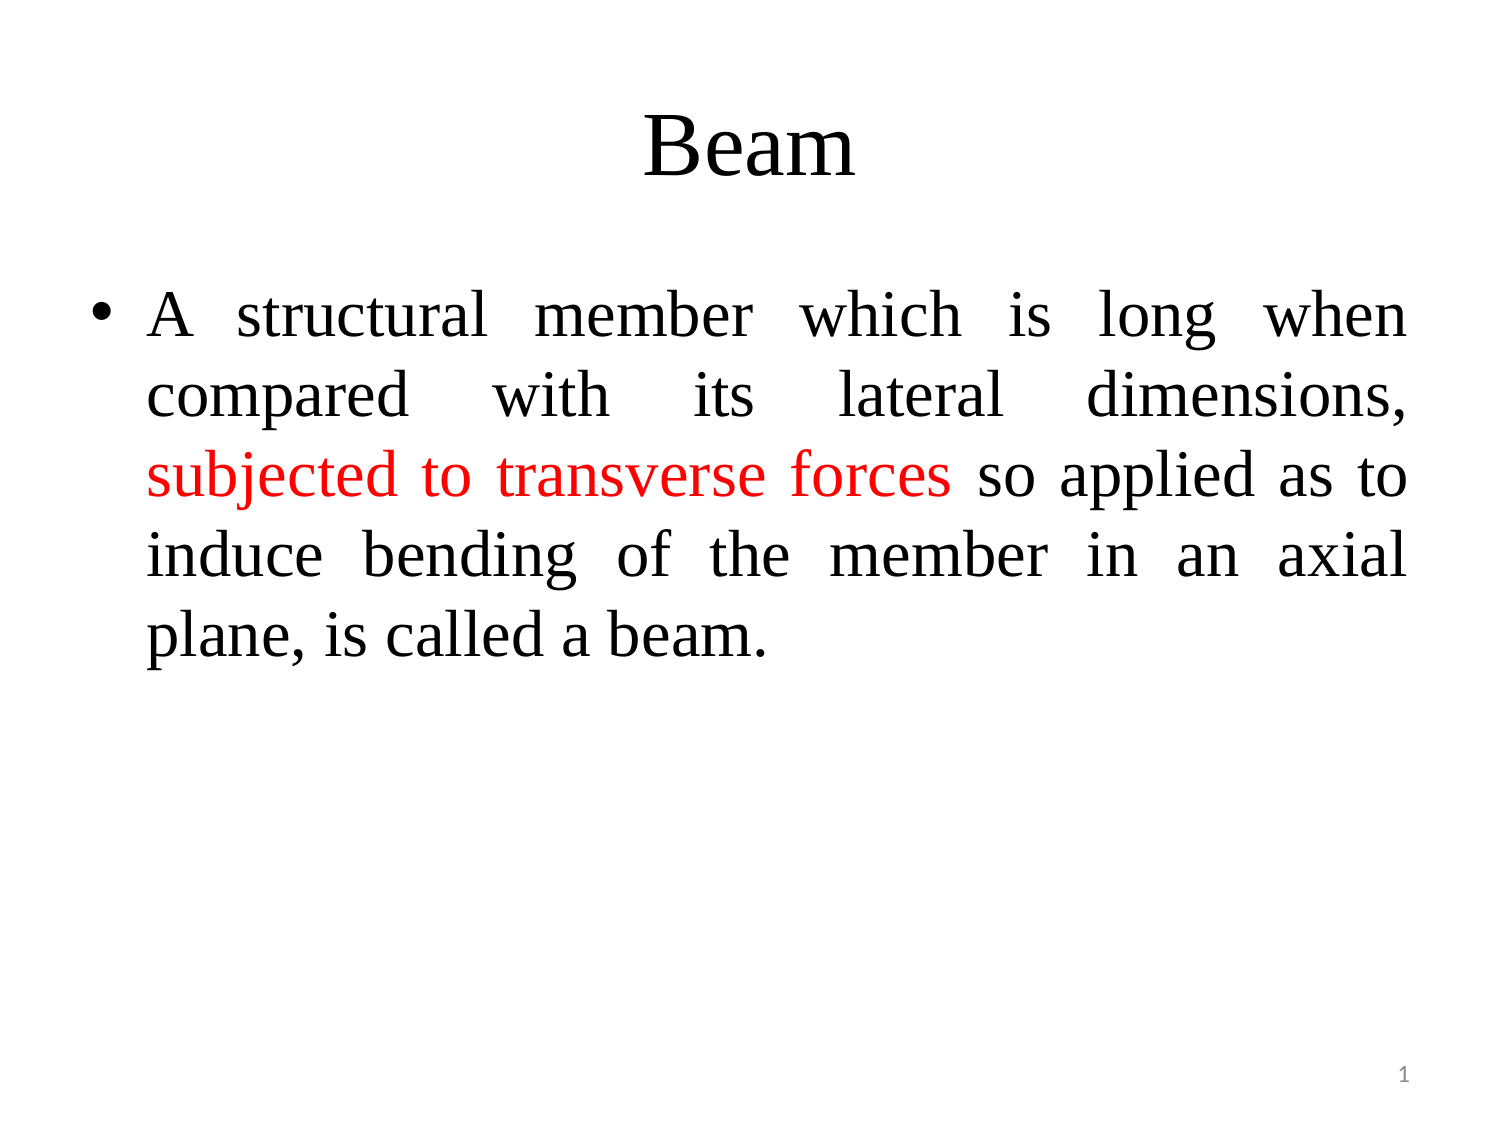

# Beam
A structural member which is long when compared with its lateral dimensions, subjected to transverse forces so applied as to induce bending of the member in an axial plane, is called a beam.
1